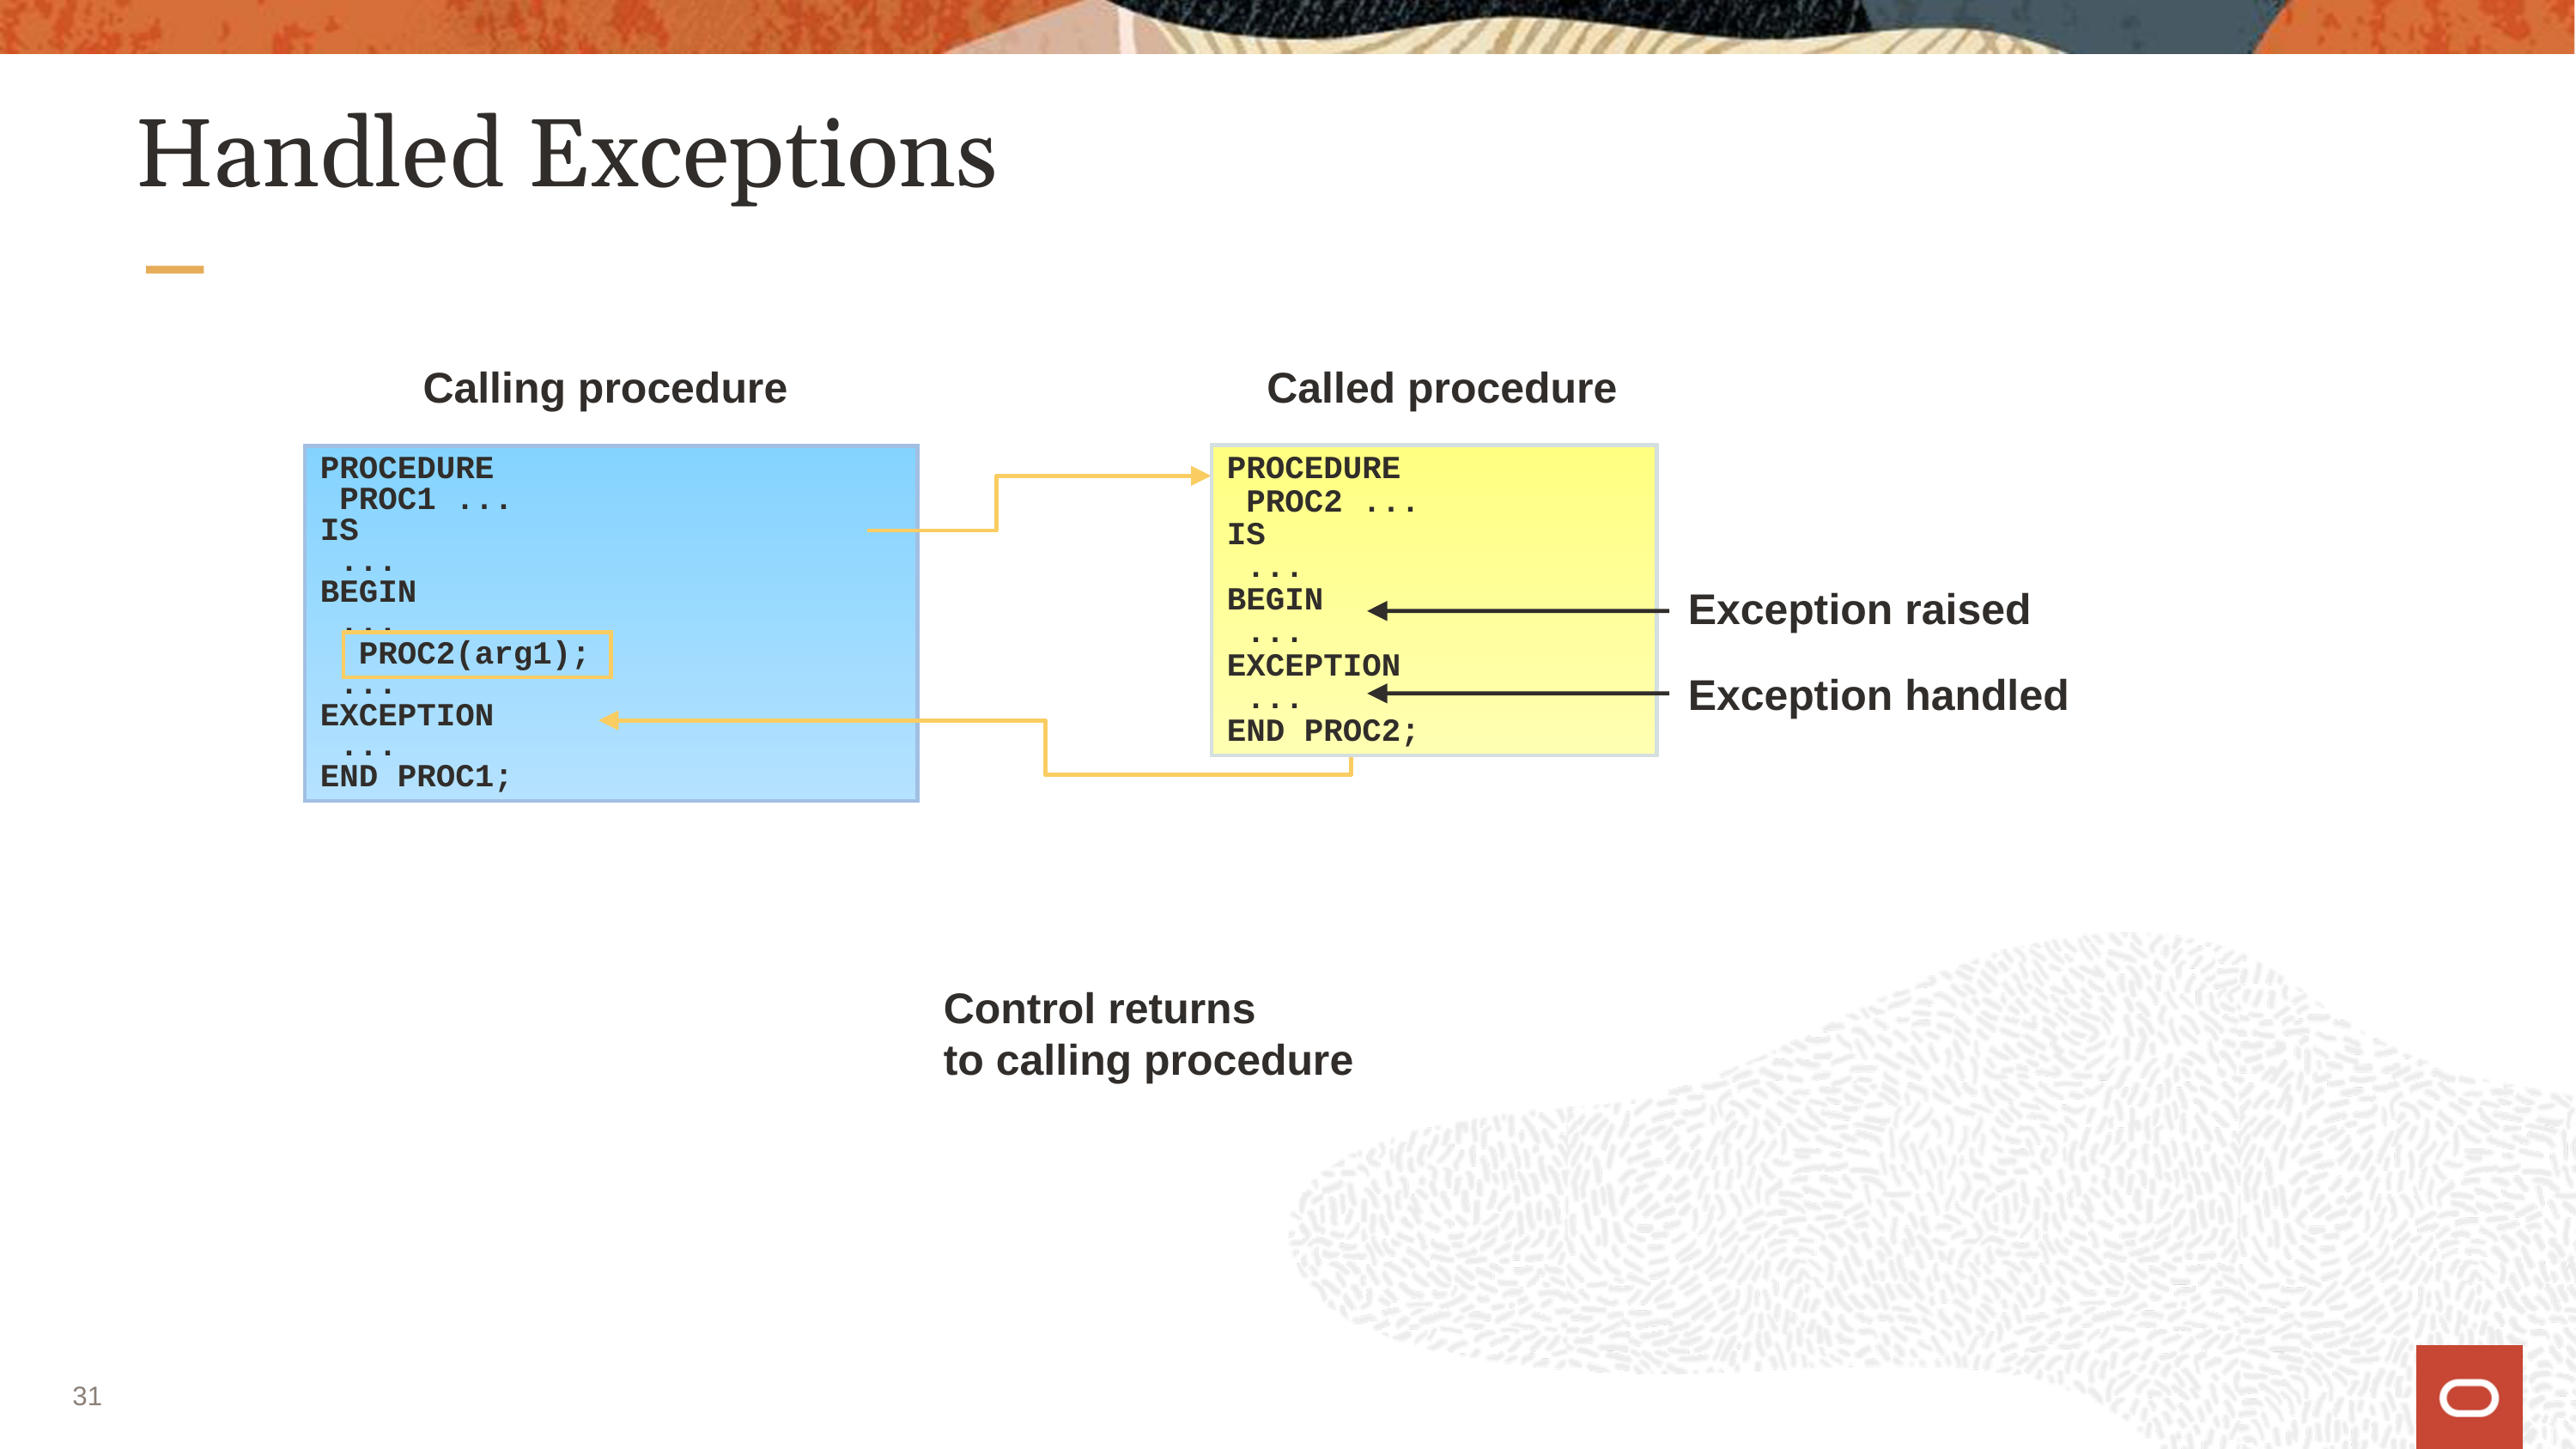

# Handled Exceptions
Calling procedure
Called procedure
PROCEDURE
 PROC2 ...
IS
 ...
BEGIN
 ...
EXCEPTION
 ...
END PROC2;
PROCEDURE
 PROC1 ...
IS
 ...
BEGIN
 ...
  PROC2(arg1);
 ...
EXCEPTION
 ...
END PROC1;

Exception raised

Exception handled

Control returns
to calling procedure